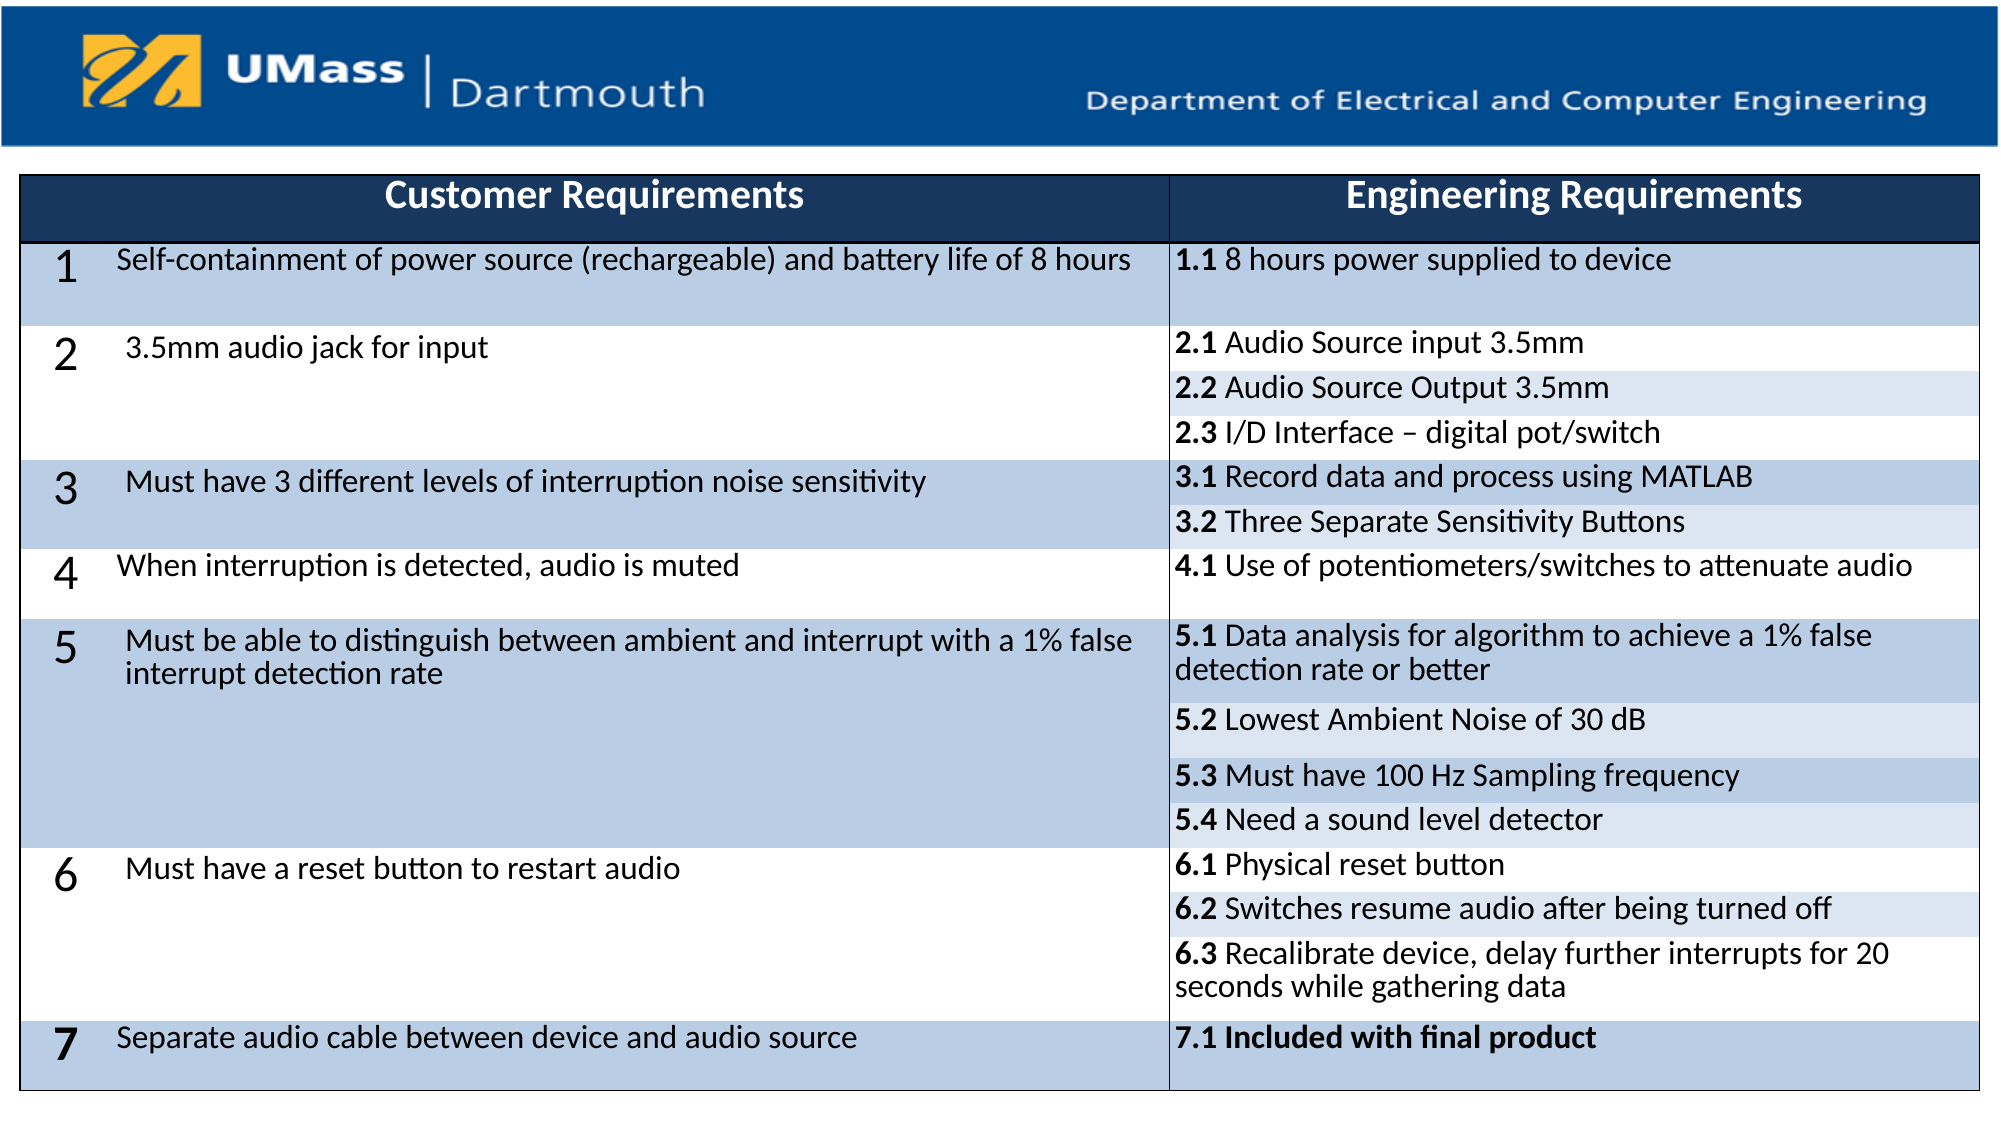

# Engineering Requirements
| Customer Requirements |  | Engineering Requirements |
| --- | --- | --- |
| 1 | Self-containment of power source (rechargeable) and battery life of 8 hours | 1.1 8 hours power supplied to device |
| 2 | 3.5mm audio jack for input | 2.1 Audio Source input 3.5mm |
|  |  | 2.2 Audio Source Output 3.5mm |
|  |  | 2.3 I/D Interface – digital pot/switch |
| 3 | Must have 3 different levels of interruption noise sensitivity | 3.1 Record data and process using MATLAB |
|  |  | 3.2 Three Separate Sensitivity Buttons |
| 4 | When interruption is detected, audio is muted | 4.1 Use of potentiometers/switches to attenuate audio |
| 5 | Must be able to distinguish between ambient and interrupt with a 1% false interrupt detection rate | 5.1 Data analysis for algorithm to achieve a 1% false detection rate or better |
|  |  | 5.2 Lowest Ambient Noise of 30 dB |
|  |  | 5.3 Must have 100 Hz Sampling frequency |
|  |  | 5.4 Need a sound level detector |
| 6 | Must have a reset button to restart audio | 6.1 Physical reset button |
|  |  | 6.2 Switches resume audio after being turned off |
|  |  | 6.3 Recalibrate device, delay further interrupts for 20 seconds while gathering data |
| 7 | Separate audio cable between device and audio source | 7.1 Included with final product |
Spring 2020
ECE-9 Senior Design Presentation
Page 3